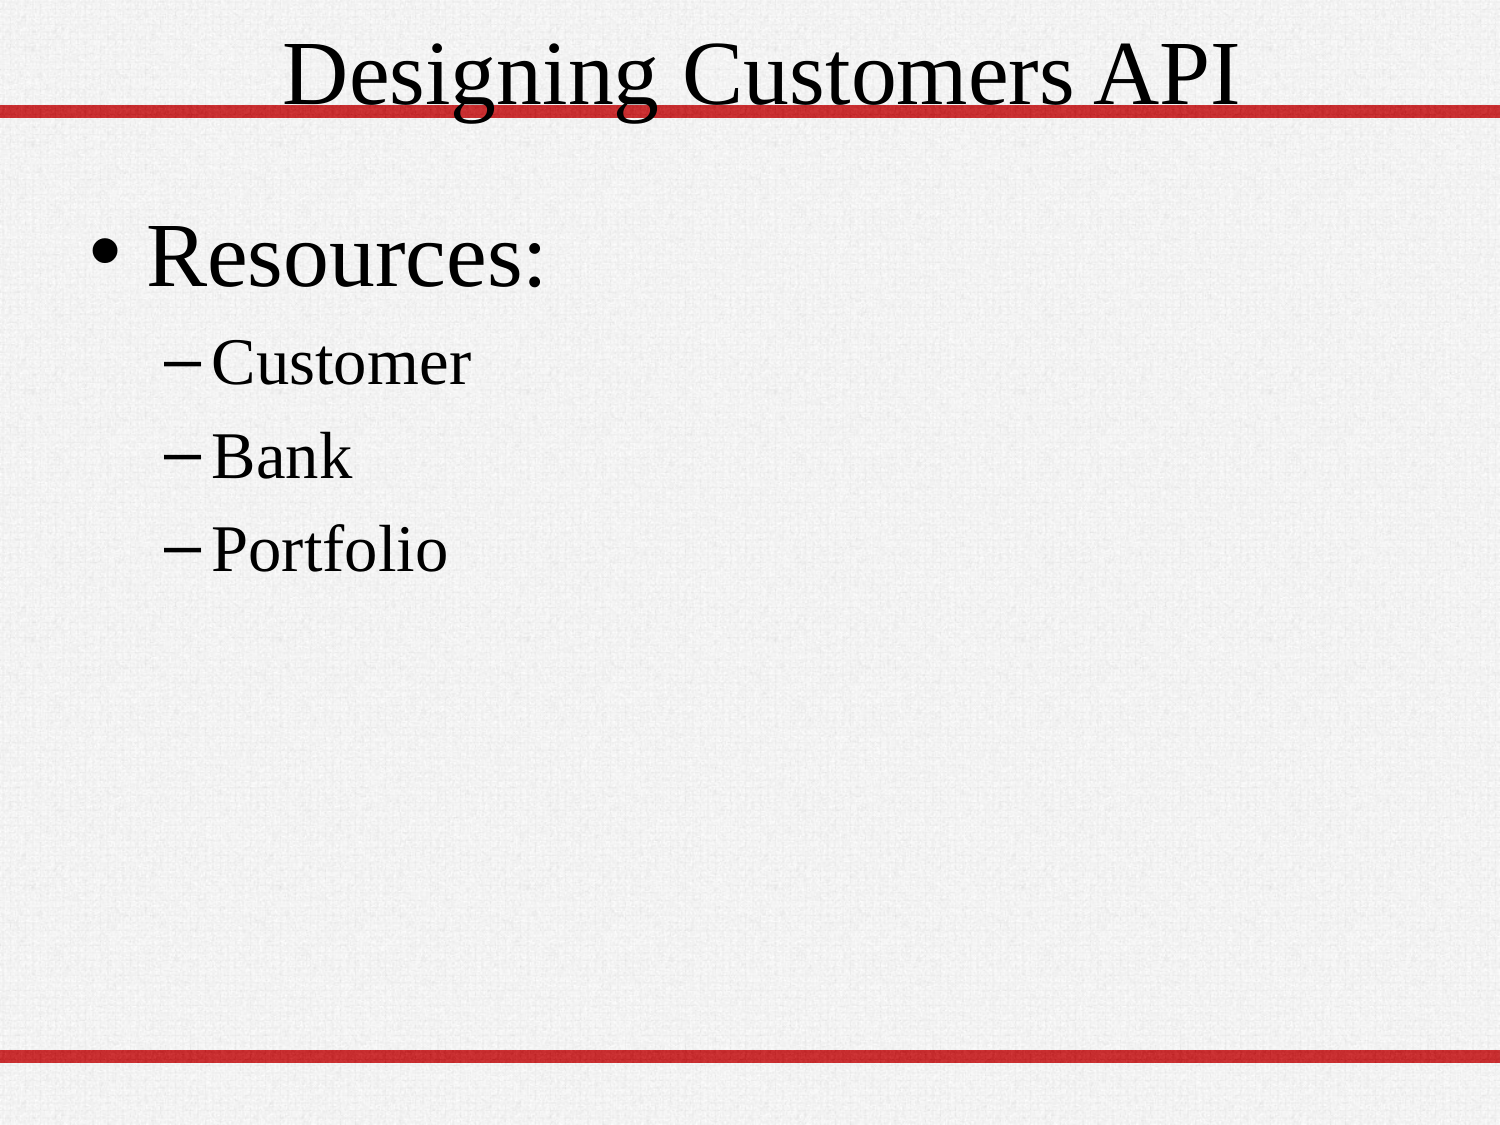

# Designing Customers API
Resources:
Customer
Bank
Portfolio
37